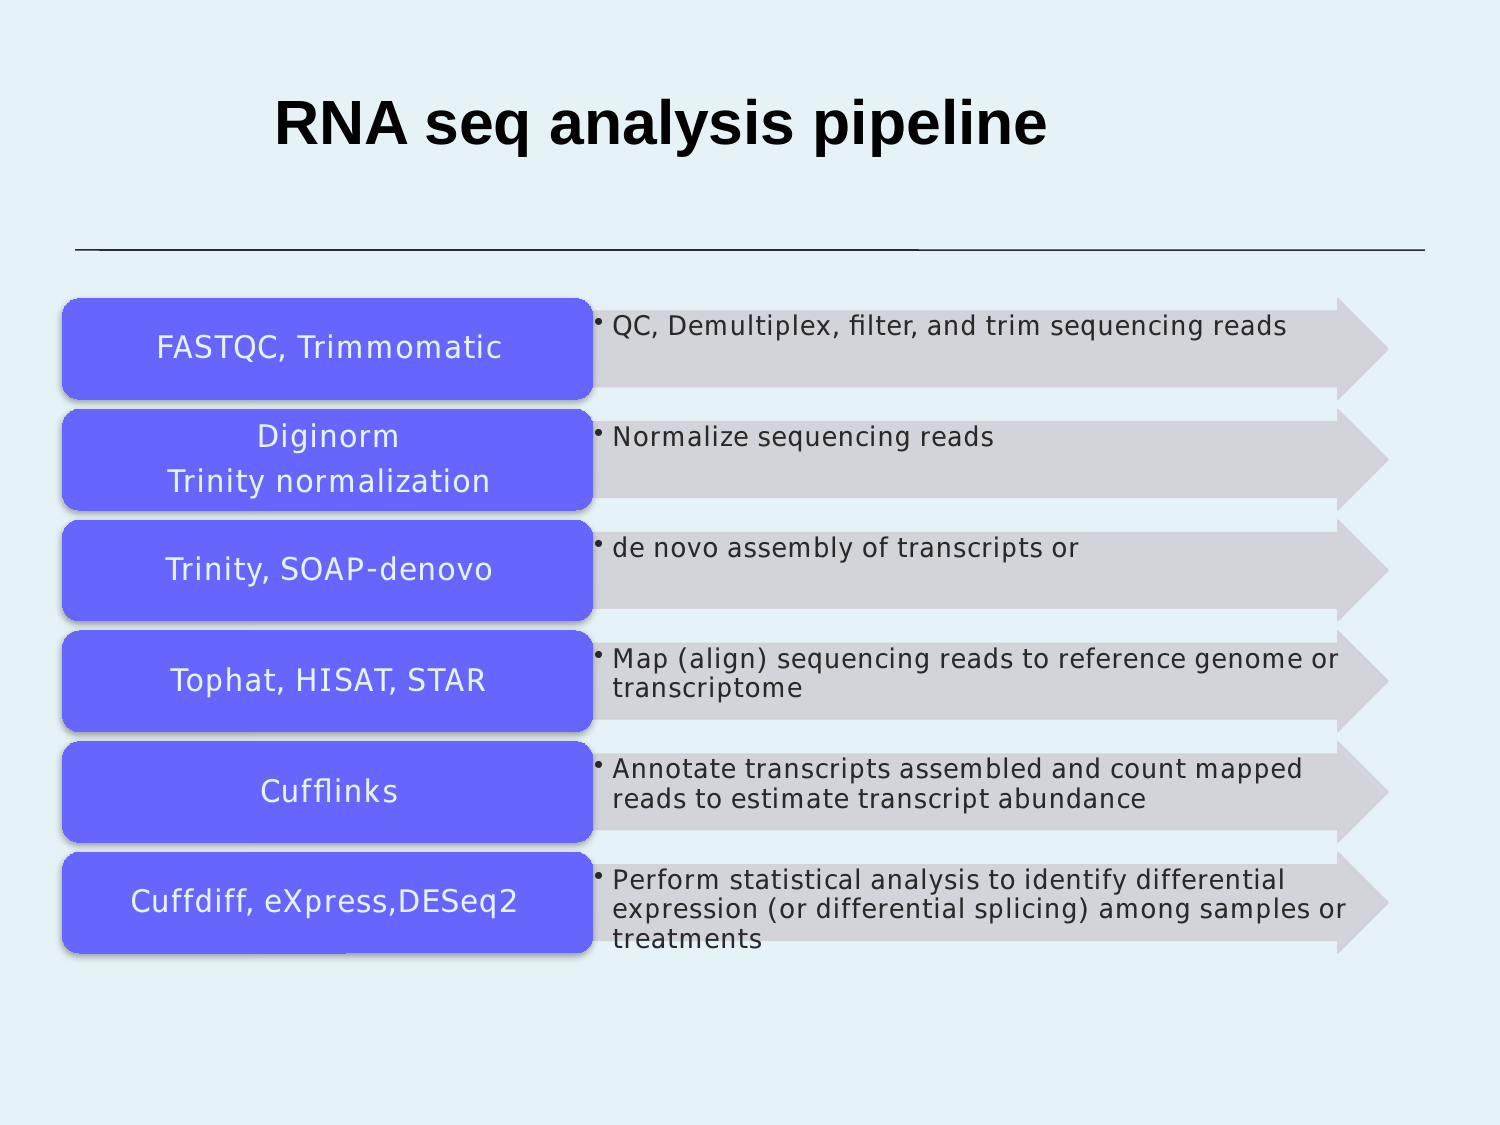

RNA seq analysis pipeline
QC, Demultiplex, filter, and trim sequencing reads
FASTQC, Trimmomatic
Normalize sequencing reads
Diginorm
Trinity normalization
de novo assembly of transcripts or
Trinity, SOAP-denovo
Map (align) sequencing reads to reference genome or transcriptome
Tophat, HISAT, STAR
Annotate transcripts assembled and count mapped reads to estimate transcript abundance
Cufflinks
Perform statistical analysis to identify differential expression (or differential splicing) among samples or treatments
Cuffdiff, eXpress,DESeq2